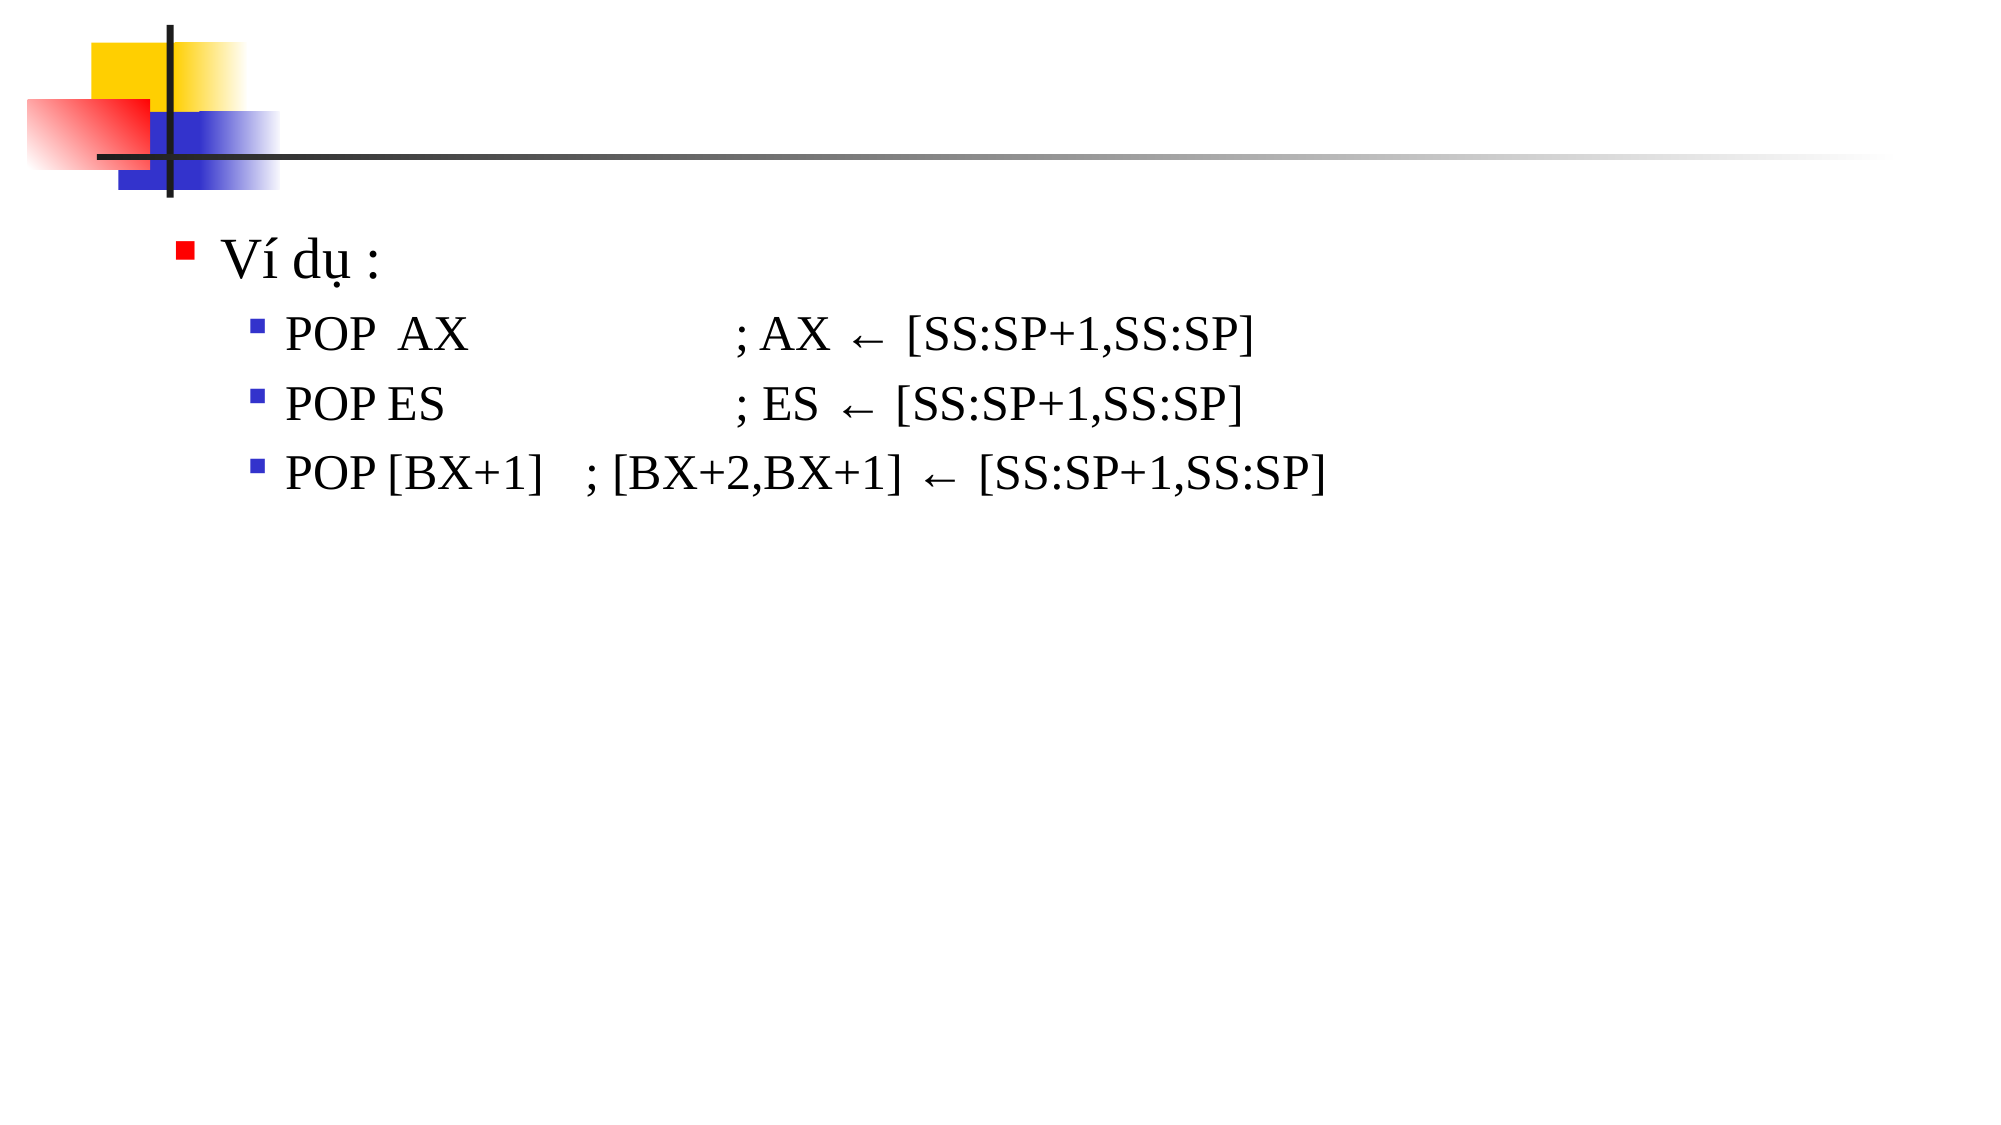

#
Ví dụ :
POP  AX  		; AX ← [SS:SP+1,SS:SP]
POP ES  		; ES ← [SS:SP+1,SS:SP]
POP [BX+1]  	; [BX+2,BX+1] ← [SS:SP+1,SS:SP]